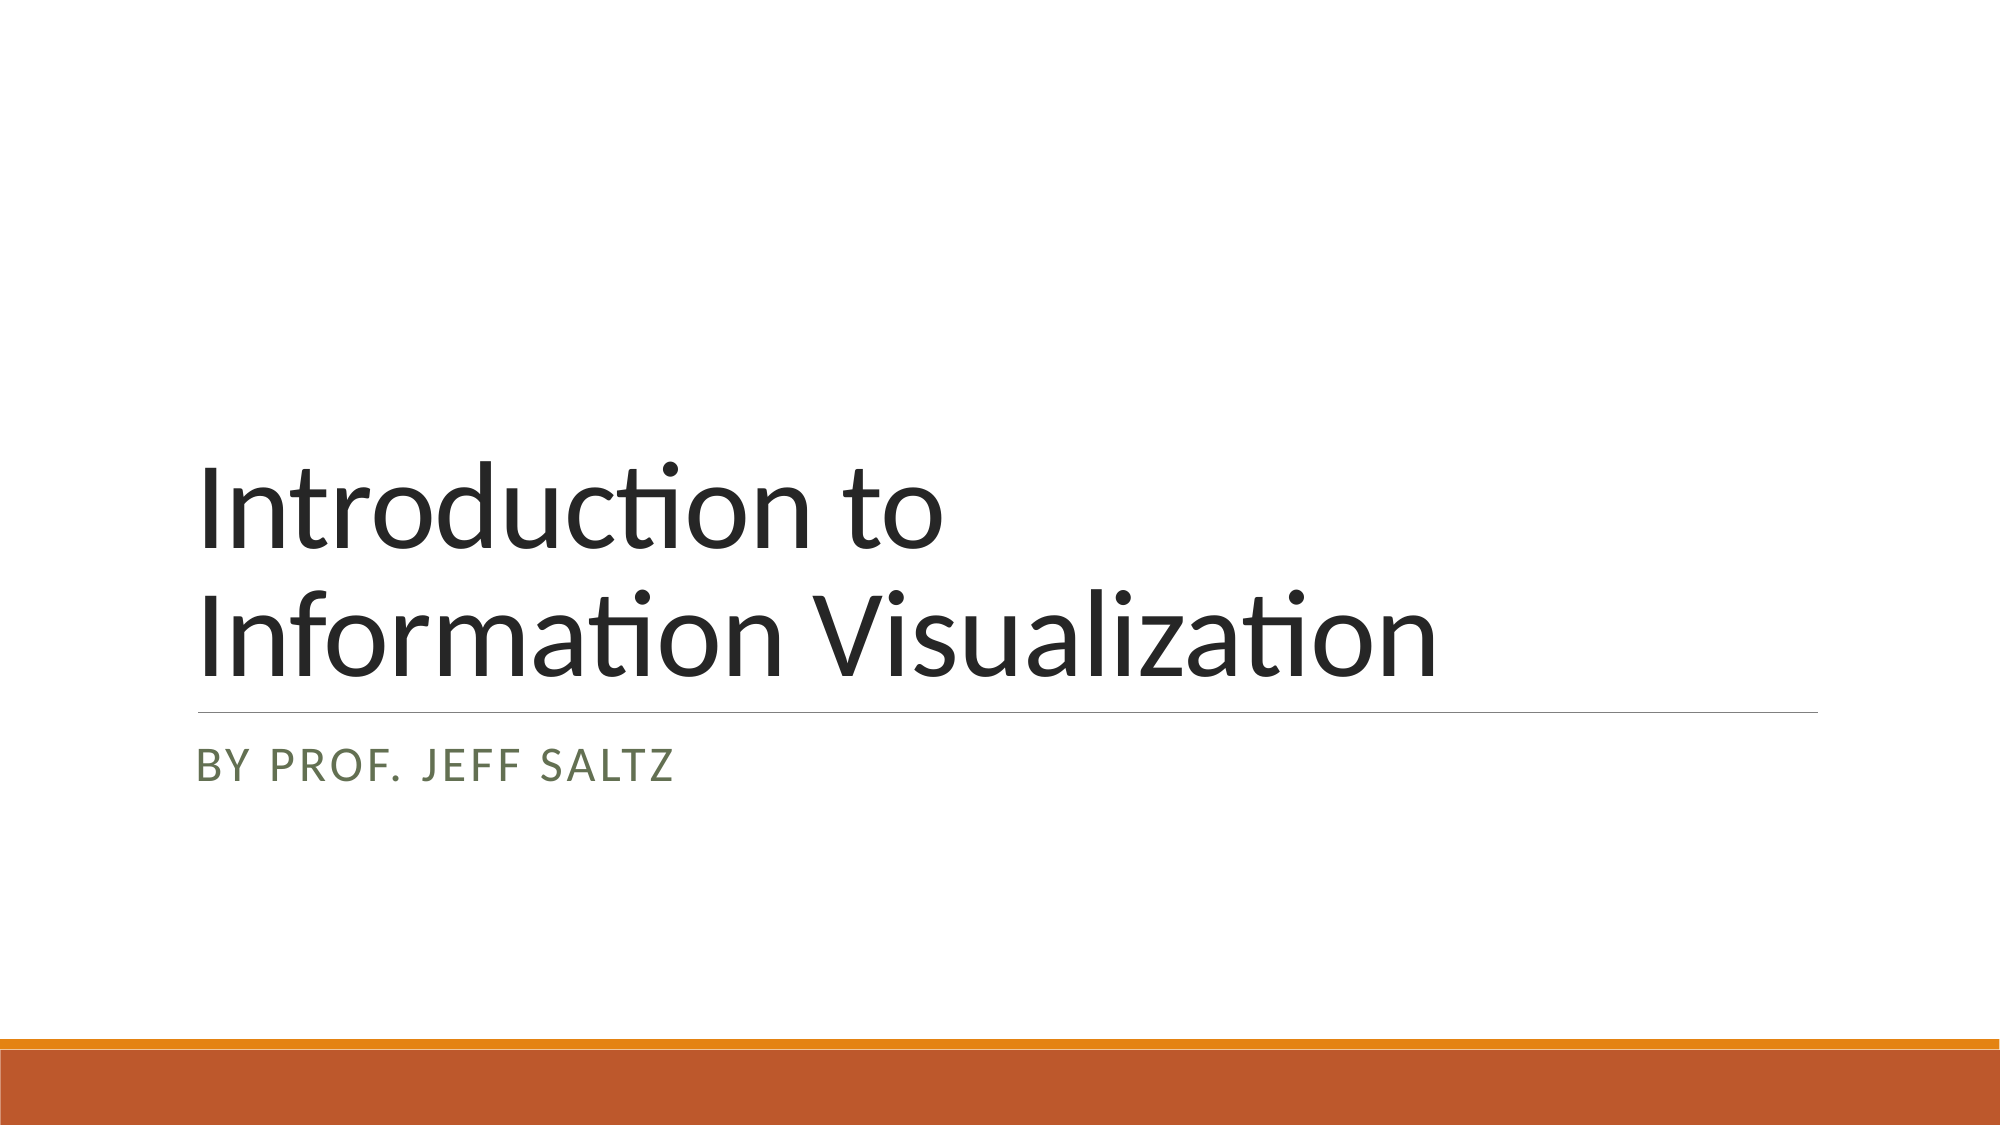

# Introduction to Information Visualization
by Prof. Jeff Saltz